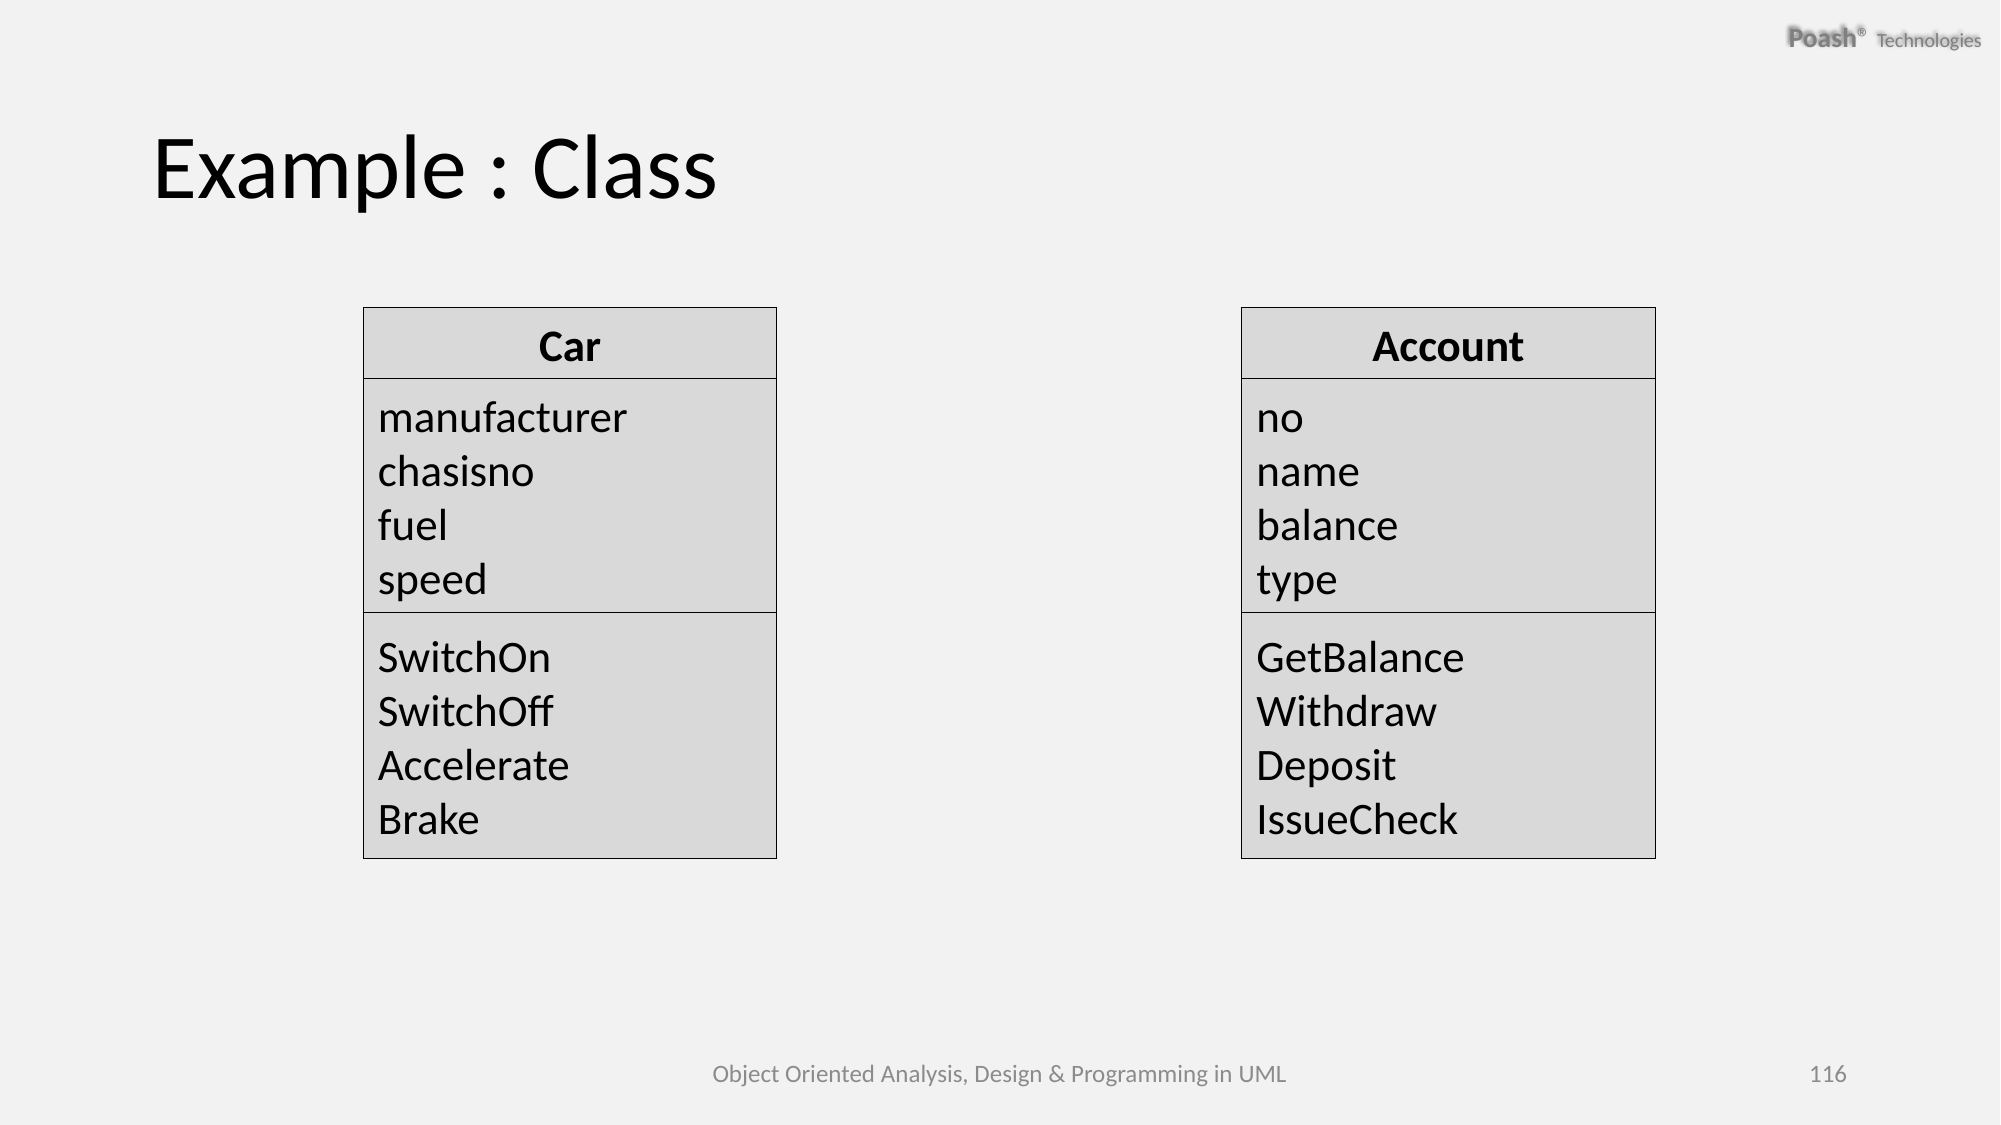

# Example : Class
Car
Account
manufacturer
chasisno
fuel
speed
no
name
balance
type
SwitchOn
SwitchOff
Accelerate
Brake
GetBalance
Withdraw
Deposit
IssueCheck
Object Oriented Analysis, Design & Programming in UML
116